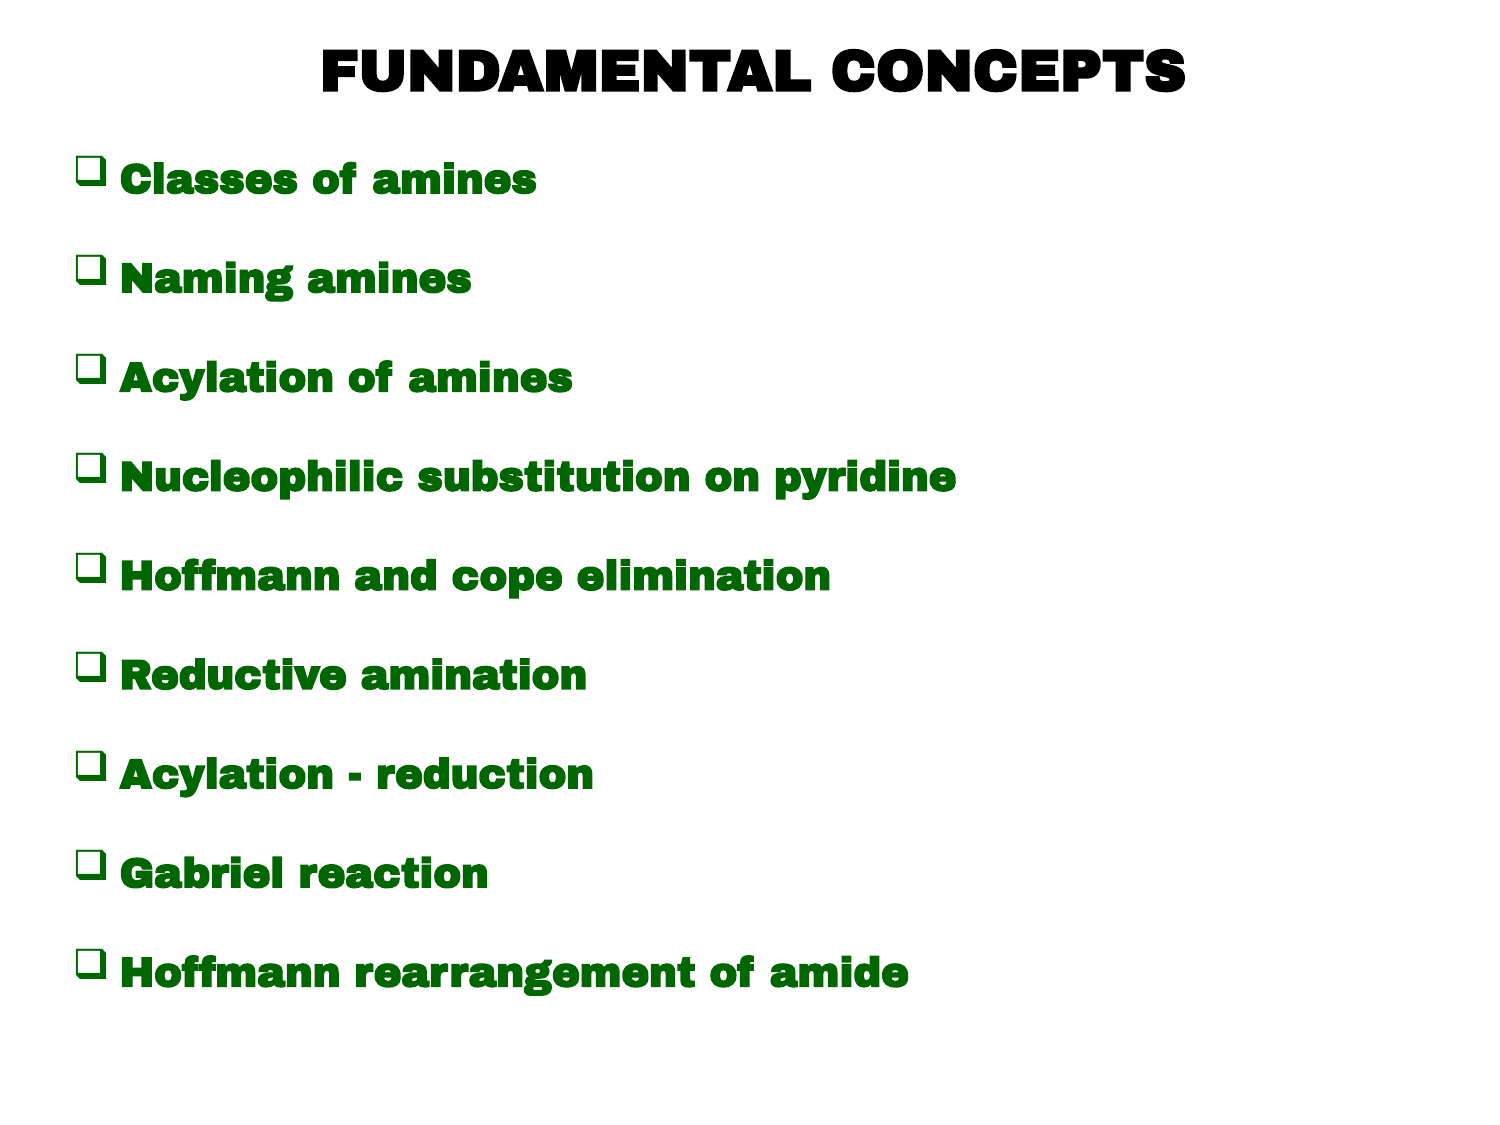

FUNDAMENTAL CONCEPTS

Classes of amines

Naming amines

Acylation of amines

Nucleophilic substitution on pyridine

Hoffmann and cope elimination

Reductive amination

Acylation - reduction

Gabriel reaction

Hoffmann rearrangement of amide